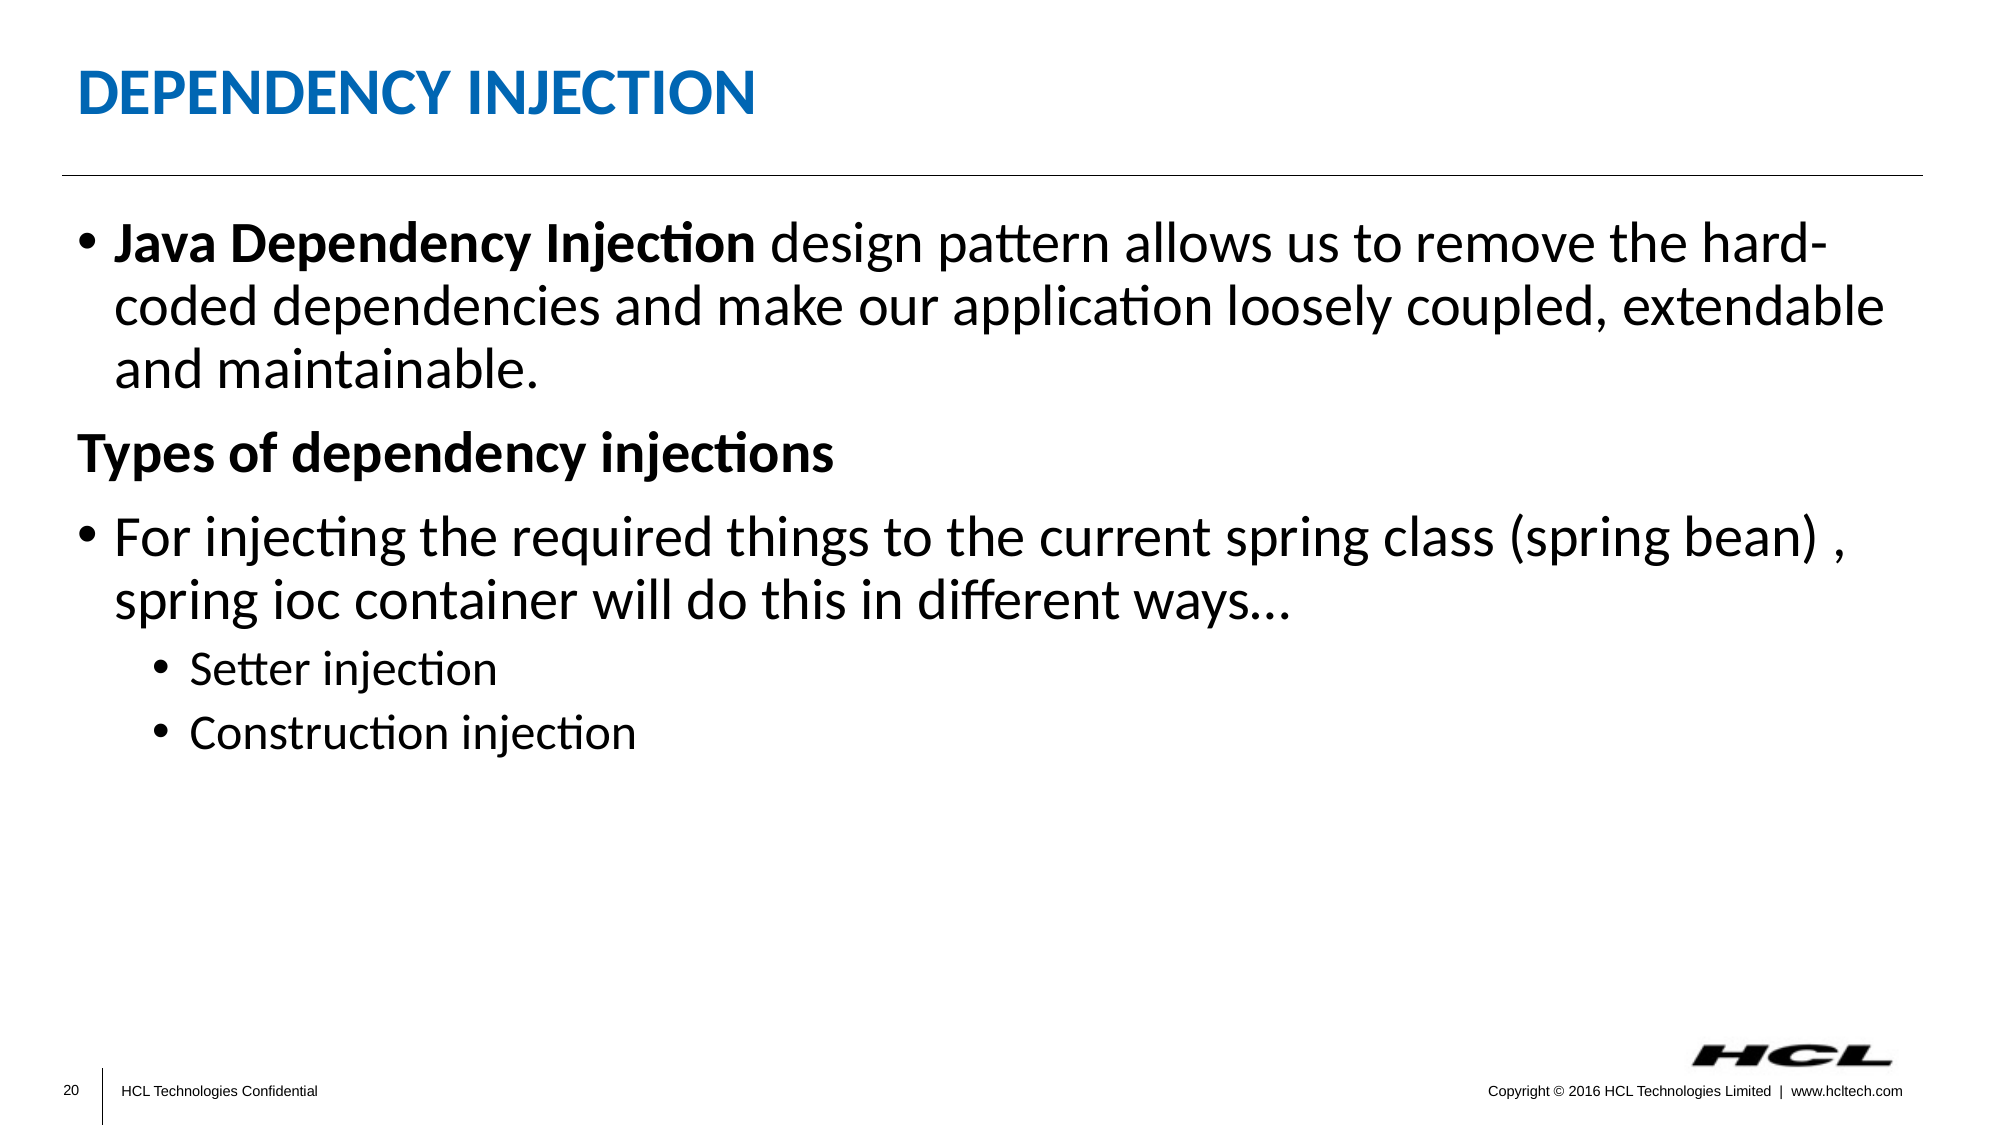

# DEPENDENCY INJECTION
Java Dependency Injection design pattern allows us to remove the hard-coded dependencies and make our application loosely coupled, extendable and maintainable.
Types of dependency injections
For injecting the required things to the current spring class (spring bean) , spring ioc container will do this in different ways…
Setter injection
Construction injection